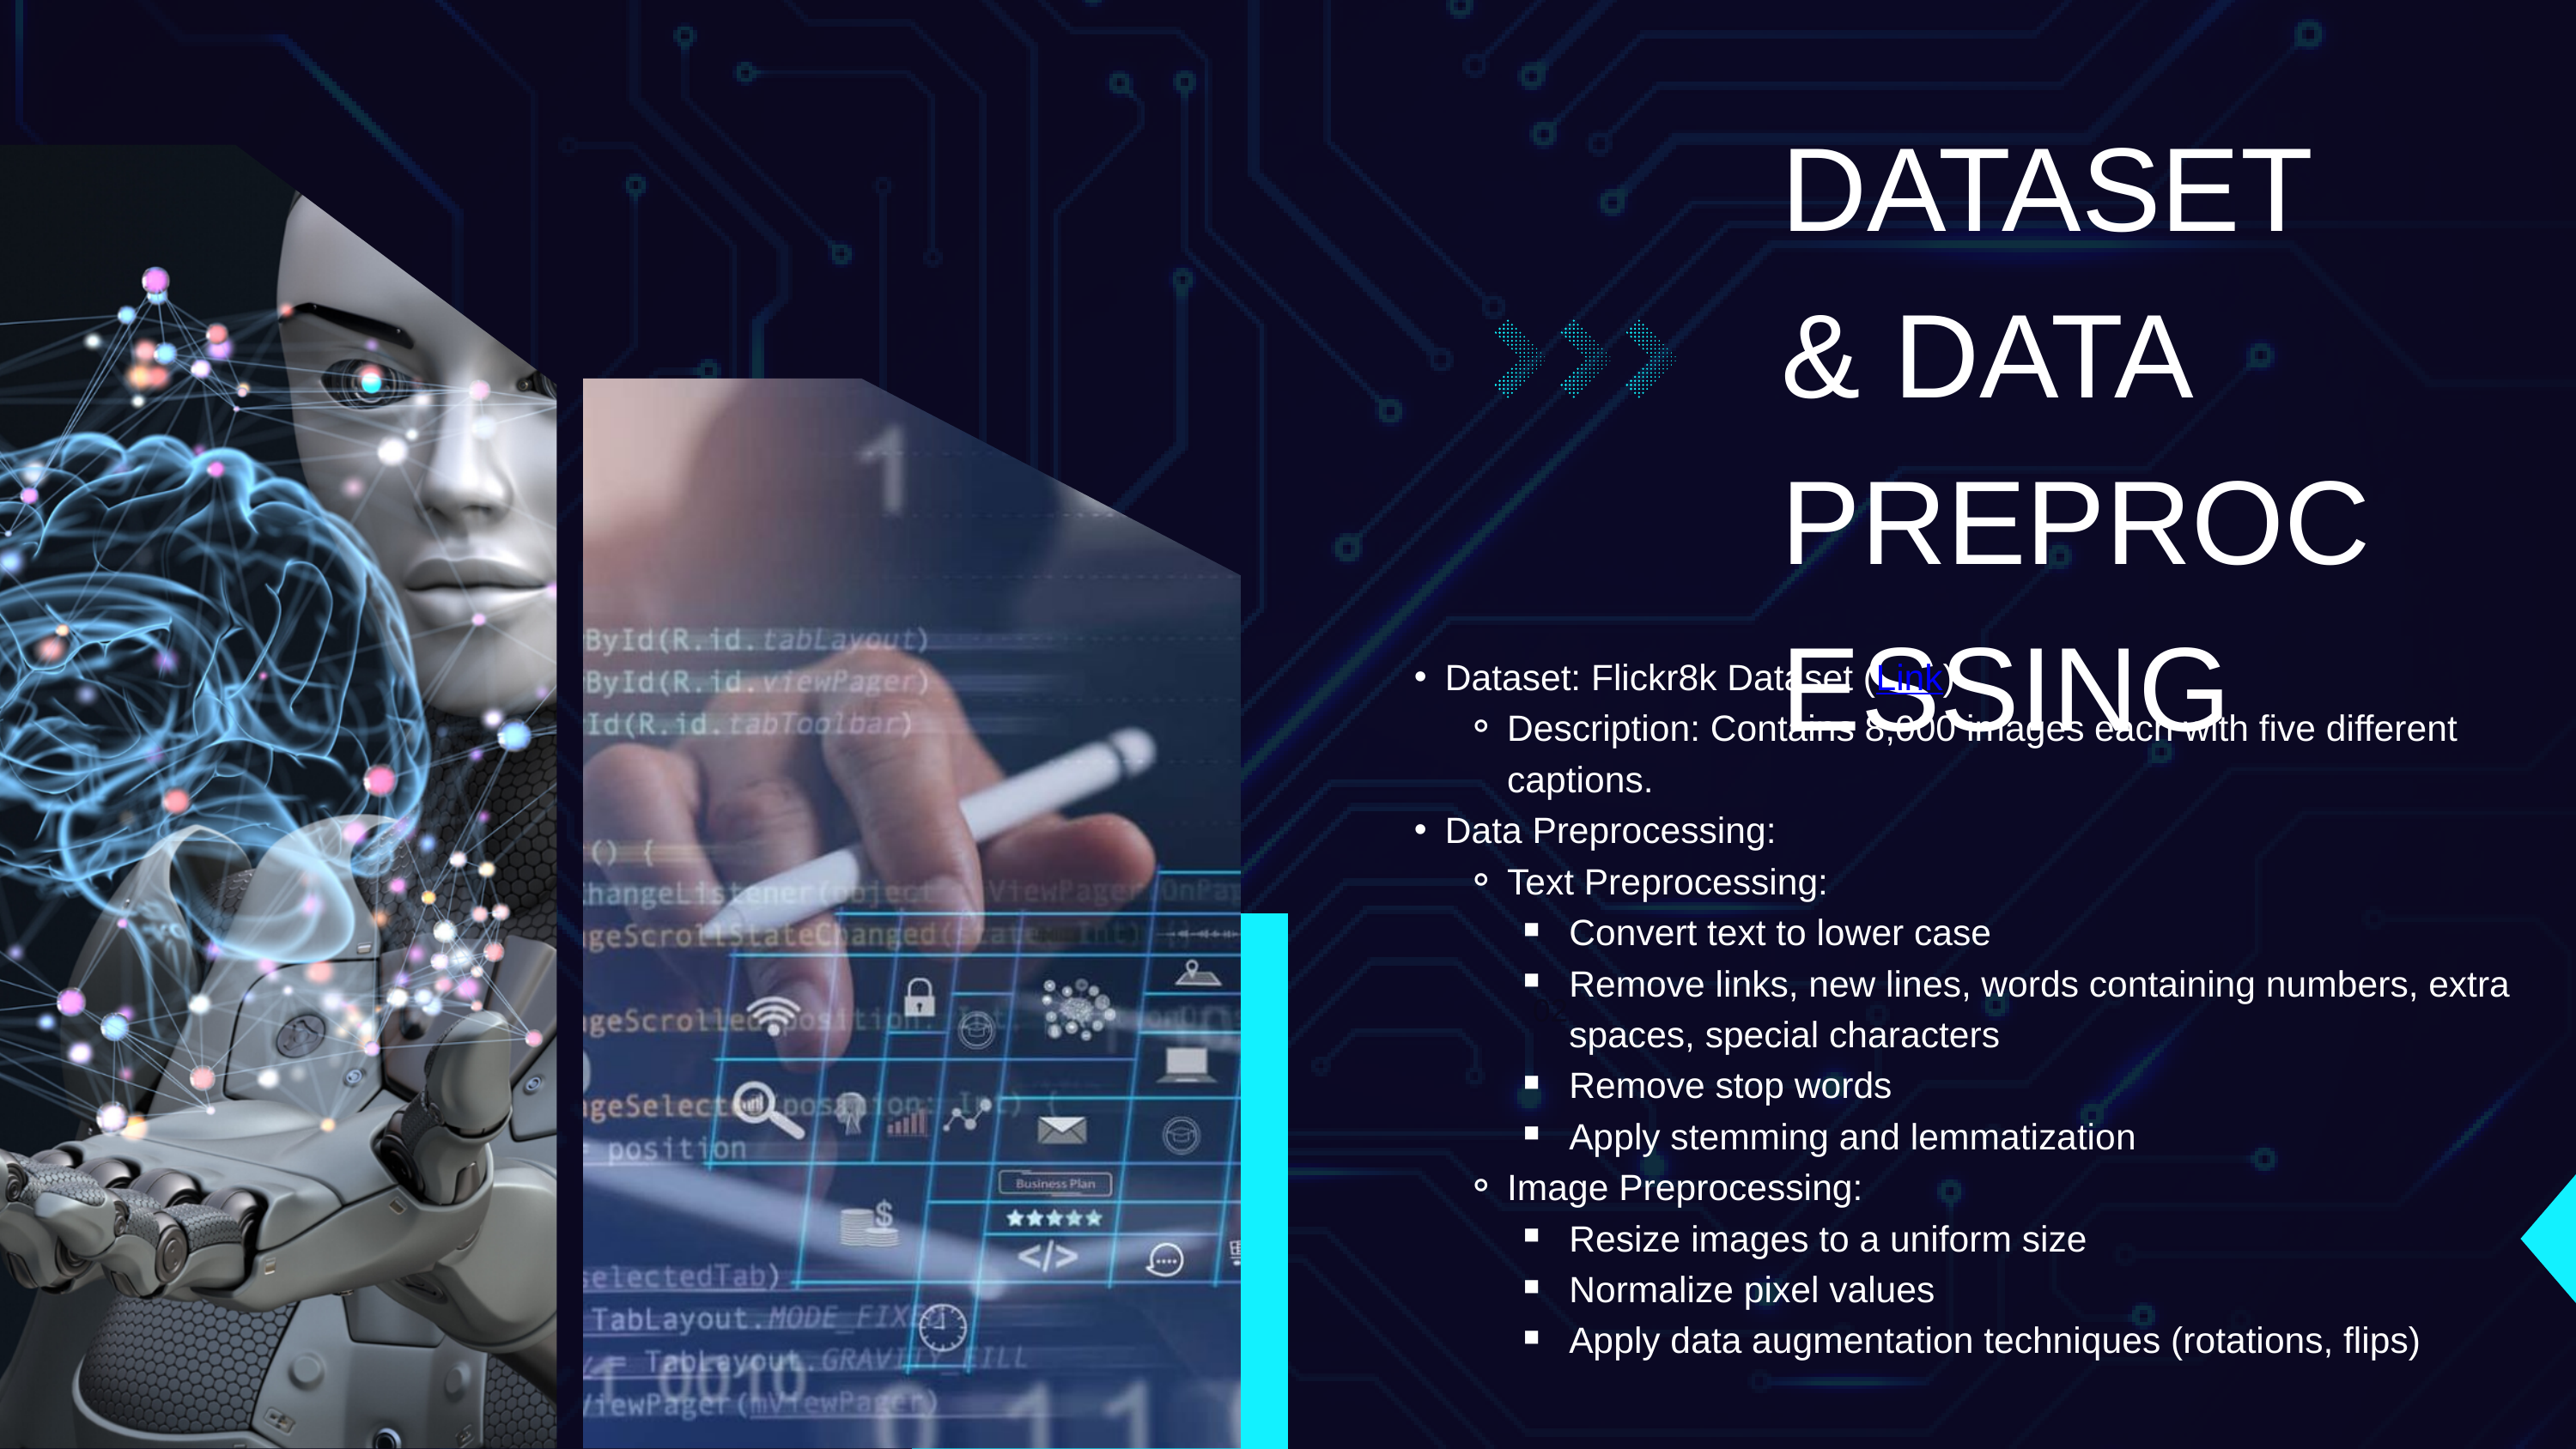

DATASET & DATA PREPROCESSING

Dataset: Flickr8k Dataset (Link)
Description: Contains 8,000 images each with five different captions.
Data Preprocessing:
Text Preprocessing:
Convert text to lower case
Remove links, new lines, words containing numbers, extra spaces, special characters
Remove stop words
Apply stemming and lemmatization
Image Preprocessing:
Resize images to a uniform size
Normalize pixel values
Apply data augmentation techniques (rotations, flips)

02